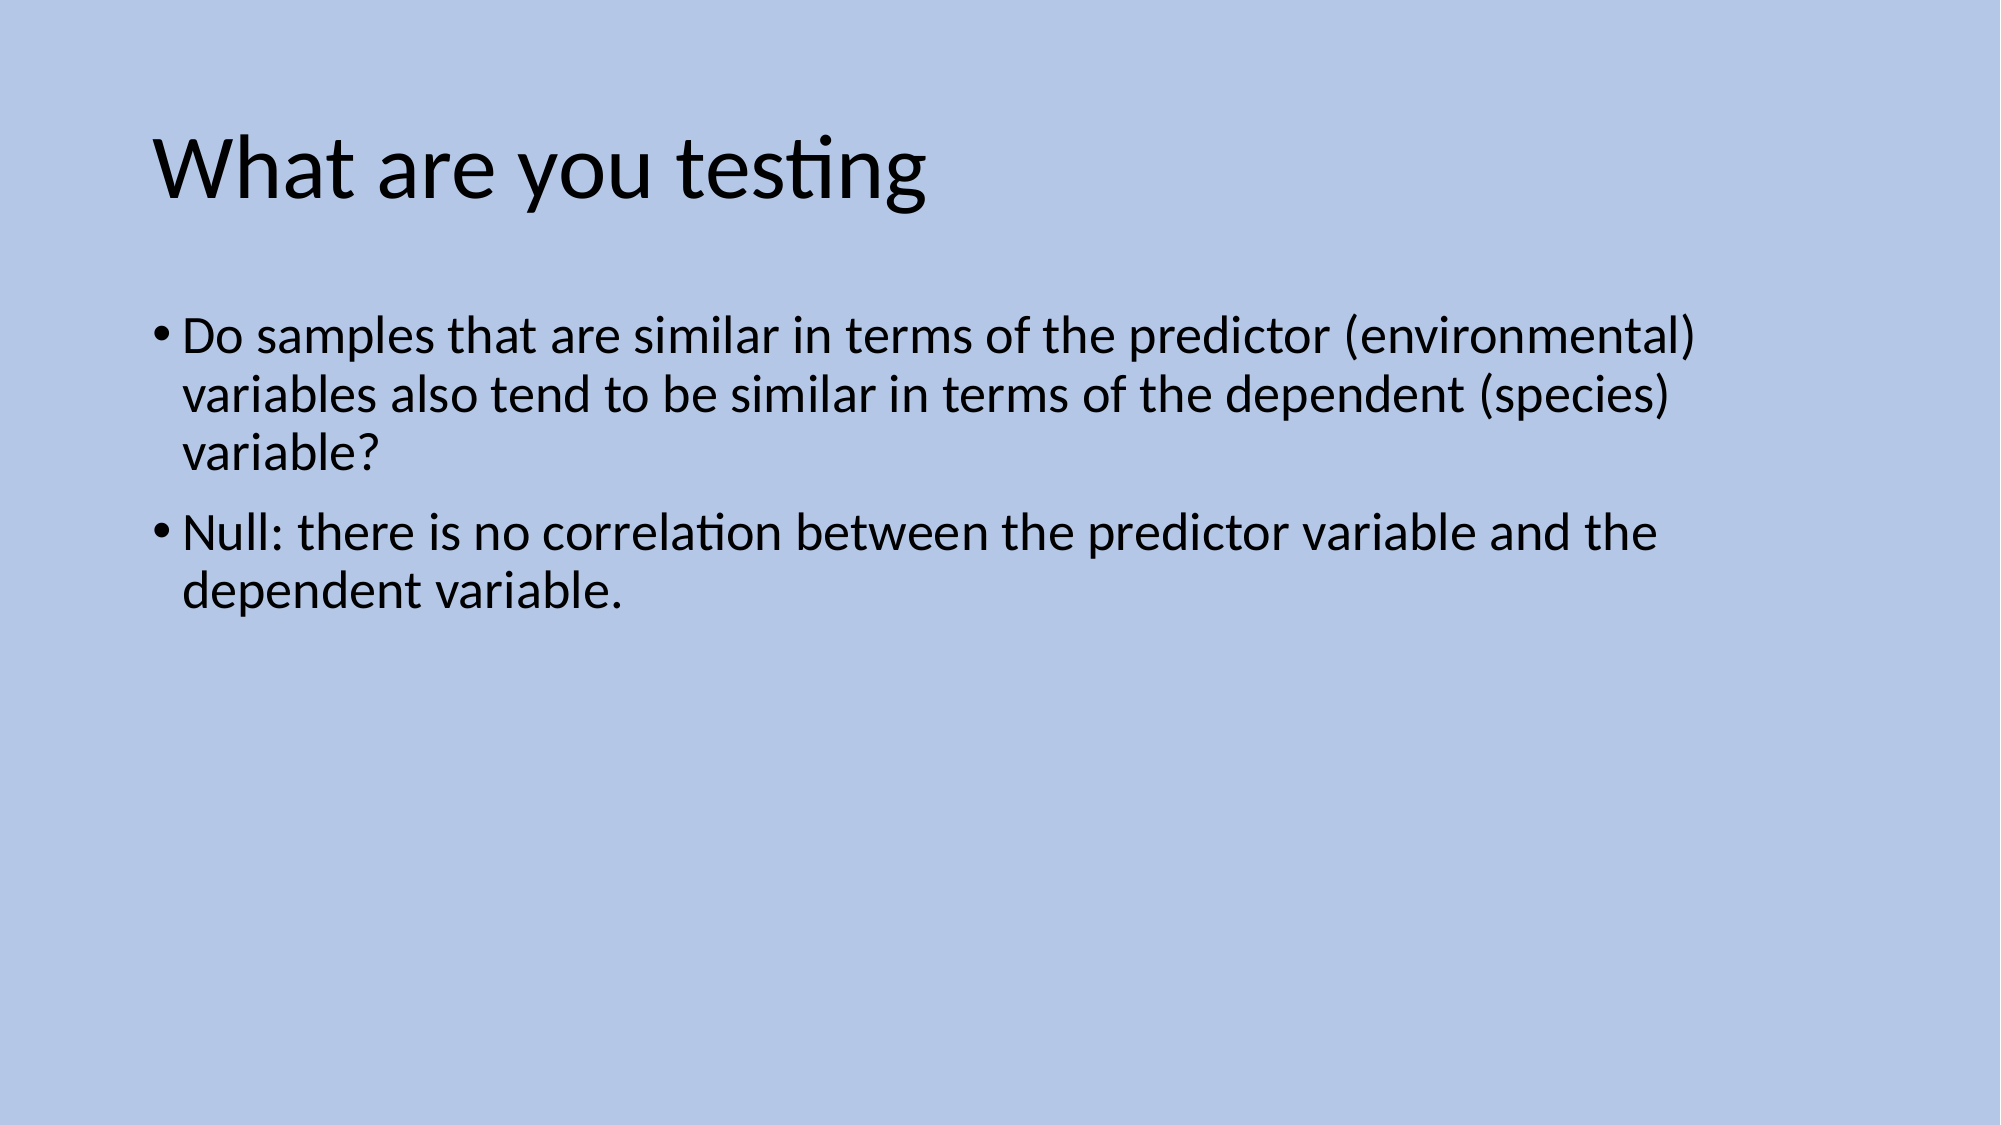

# What are you testing
Do samples that are similar in terms of the predictor (environmental) variables also tend to be similar in terms of the dependent (species) variable?
Null: there is no correlation between the predictor variable and the dependent variable.